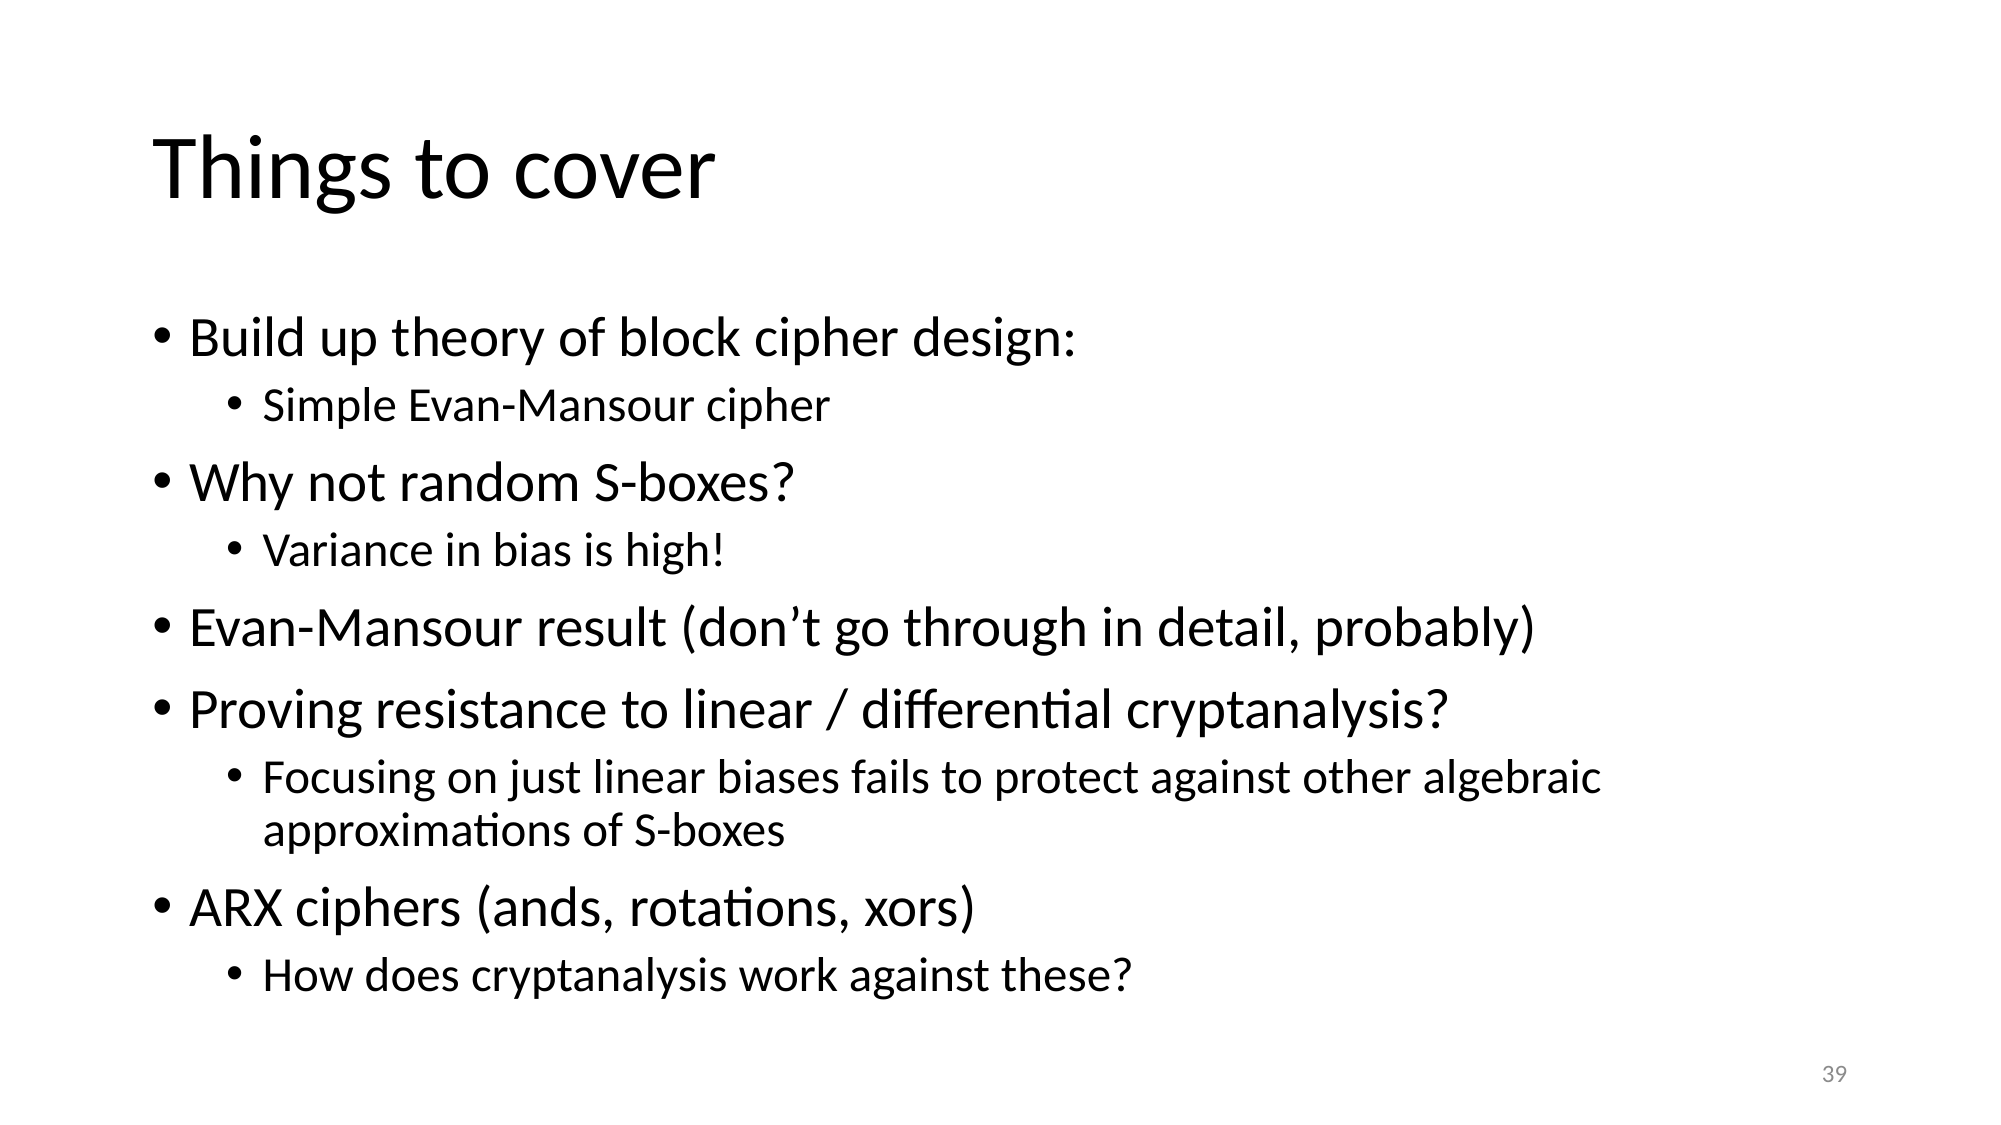

# Things to cover
Build up theory of block cipher design:
Simple Evan-Mansour cipher
Why not random S-boxes?
Variance in bias is high!
Evan-Mansour result (don’t go through in detail, probably)
Proving resistance to linear / differential cryptanalysis?
Focusing on just linear biases fails to protect against other algebraic approximations of S-boxes
ARX ciphers (ands, rotations, xors)
How does cryptanalysis work against these?

39